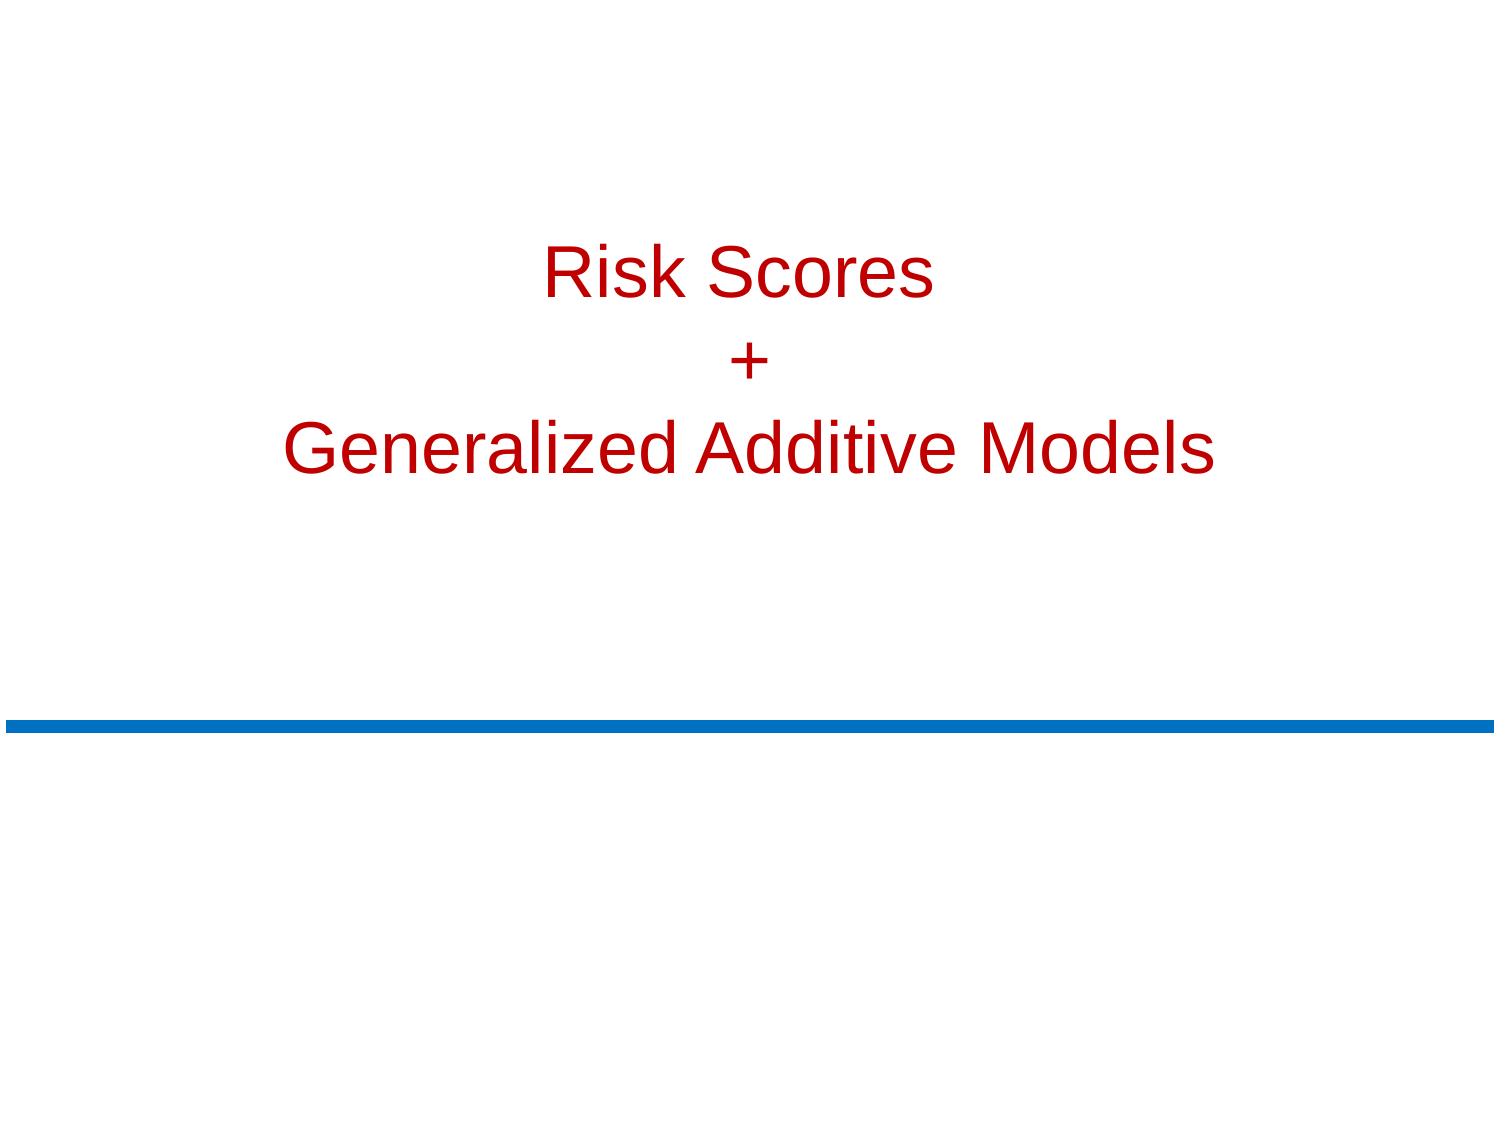

# Risk Scores + Generalized Additive Models